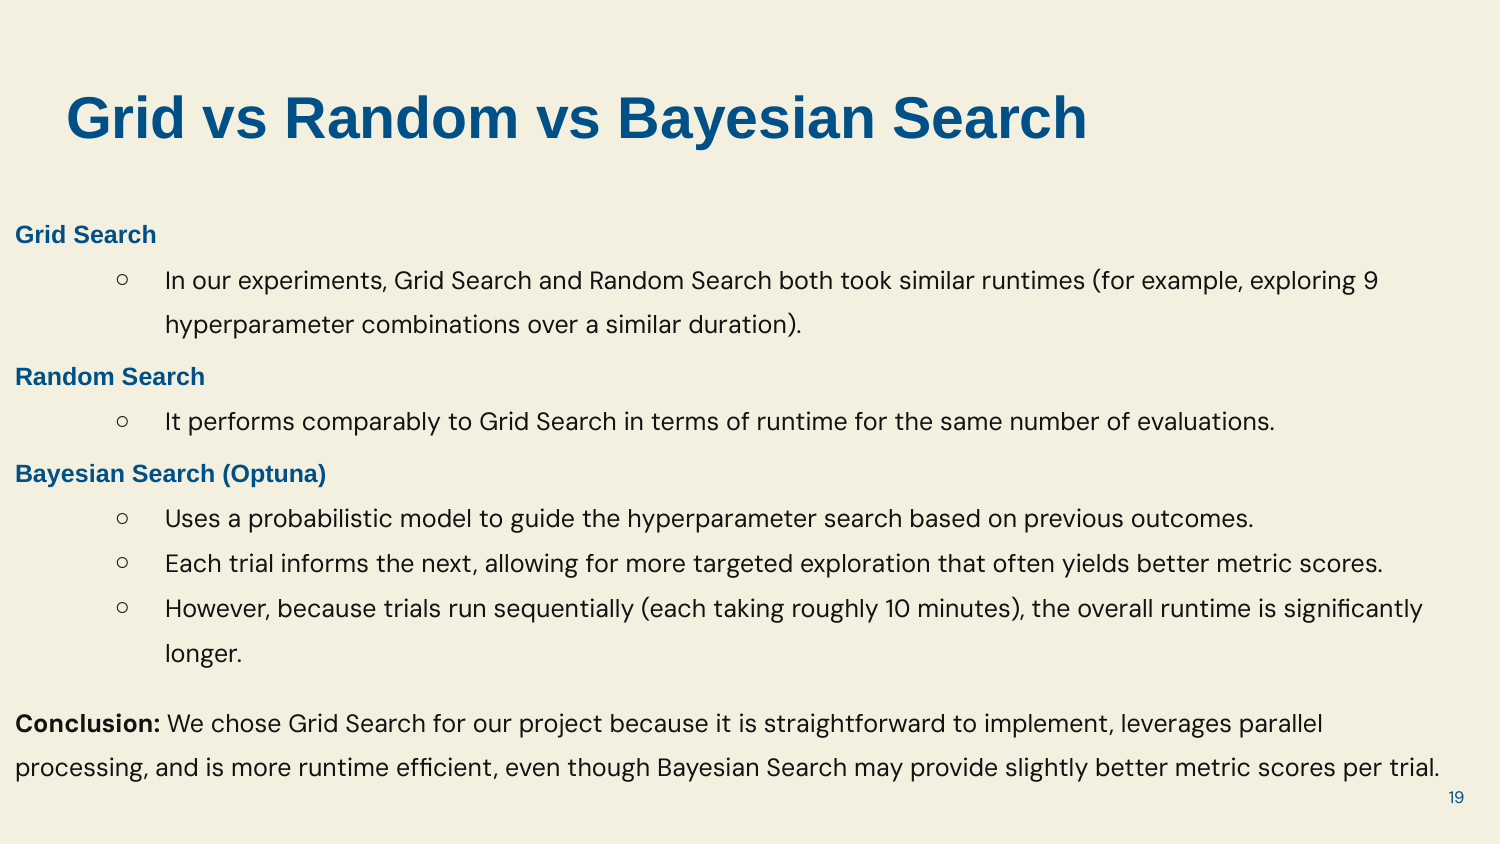

# Grid vs Random vs Bayesian Search
Grid Search
In our experiments, Grid Search and Random Search both took similar runtimes (for example, exploring 9 hyperparameter combinations over a similar duration).
Random Search
It performs comparably to Grid Search in terms of runtime for the same number of evaluations.
Bayesian Search (Optuna)
Uses a probabilistic model to guide the hyperparameter search based on previous outcomes.
Each trial informs the next, allowing for more targeted exploration that often yields better metric scores.
However, because trials run sequentially (each taking roughly 10 minutes), the overall runtime is significantly longer.
Conclusion: We chose Grid Search for our project because it is straightforward to implement, leverages parallel processing, and is more runtime efficient, even though Bayesian Search may provide slightly better metric scores per trial.

19